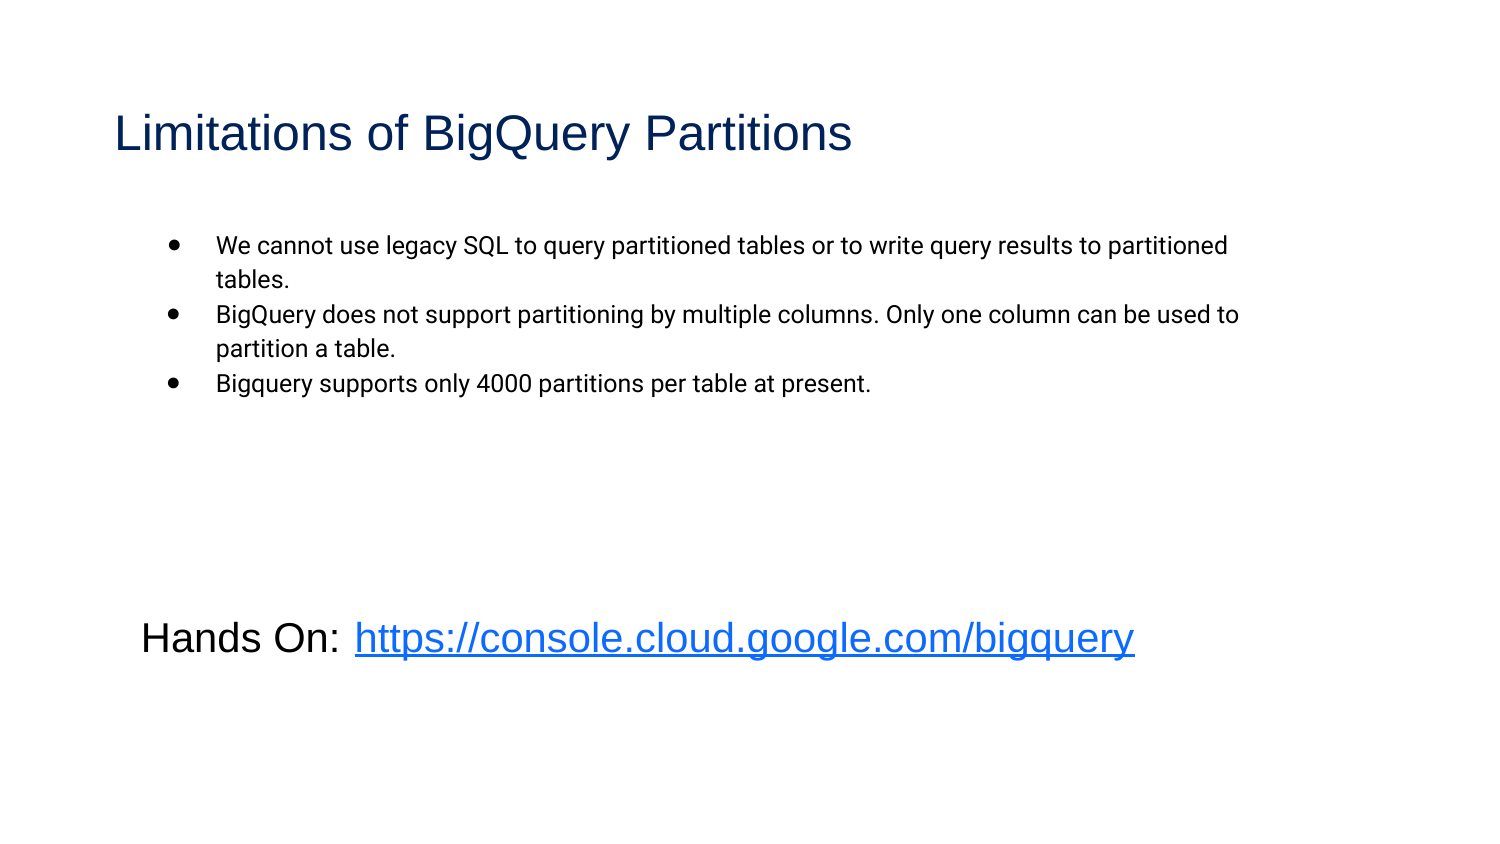

# Limitations of BigQuery Partitions

We cannot use legacy SQL to query partitioned tables or to write query results to partitioned tables.
BigQuery does not support partitioning by multiple columns. Only one column can be used to partition a table.
Bigquery supports only 4000 partitions per table at present.

Hands On: https://console.cloud.google.com/bigquery